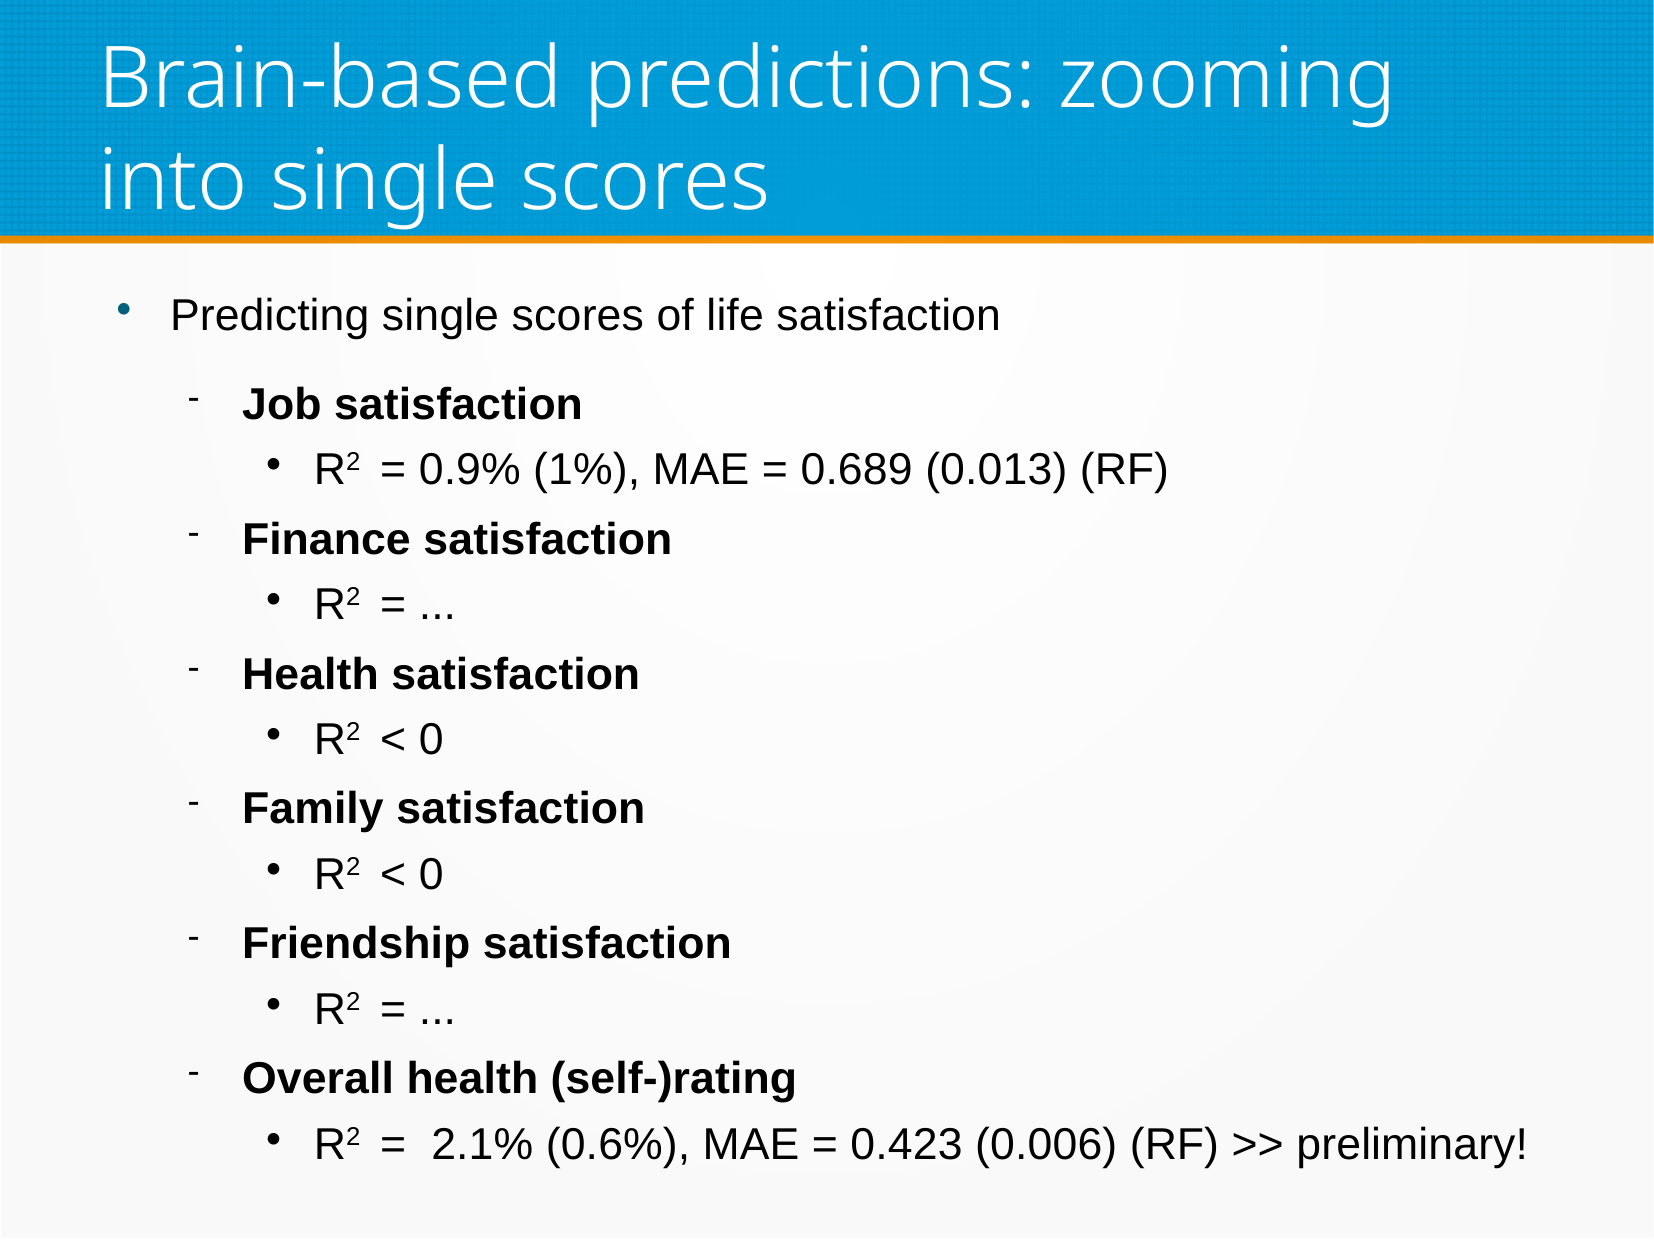

# Brain-based predictions: zooming into single scores
Predicting single scores of life satisfaction
Job satisfaction
R2  = 0.9% (1%), MAE = 0.689 (0.013) (RF)
Finance satisfaction
R2  = ...
Health satisfaction
R2  < 0
Family satisfaction
R2  < 0
Friendship satisfaction
R2  = ...
Overall health (self-)rating
R2  =  2.1% (0.6%), MAE = 0.423 (0.006) (RF) >> preliminary!